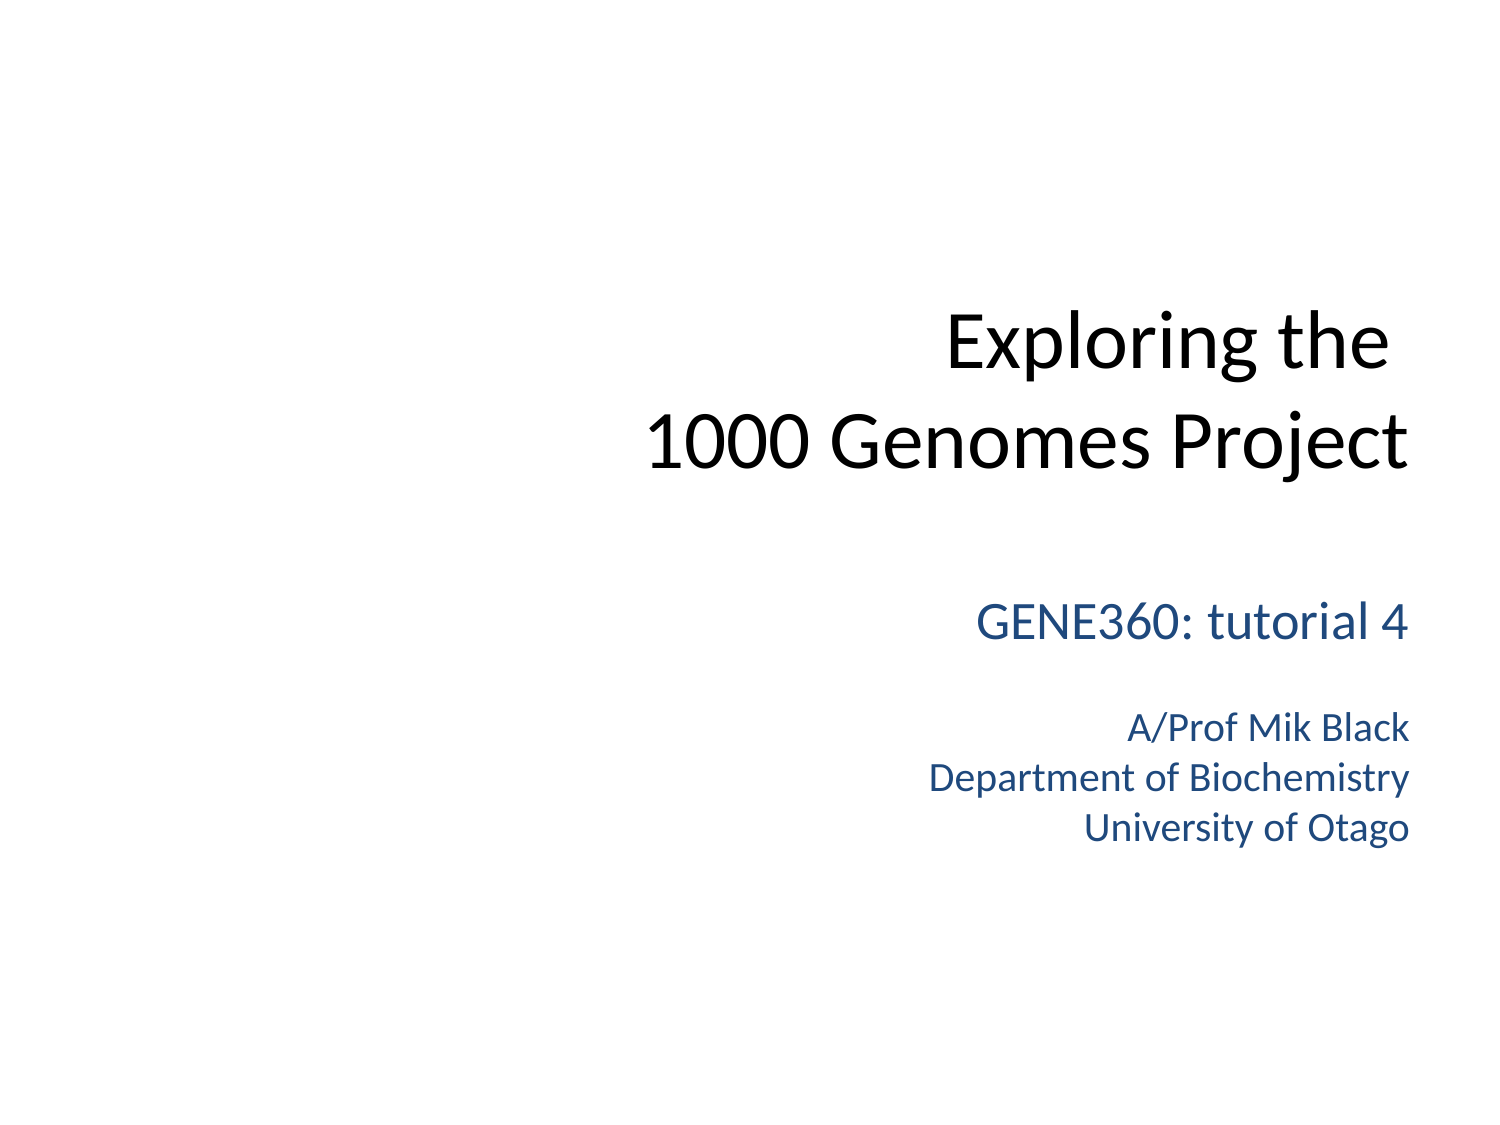

Exploring the
1000 Genomes Project
GENE360: tutorial 4

A/Prof Mik Black
Department of Biochemistry
University of Otago